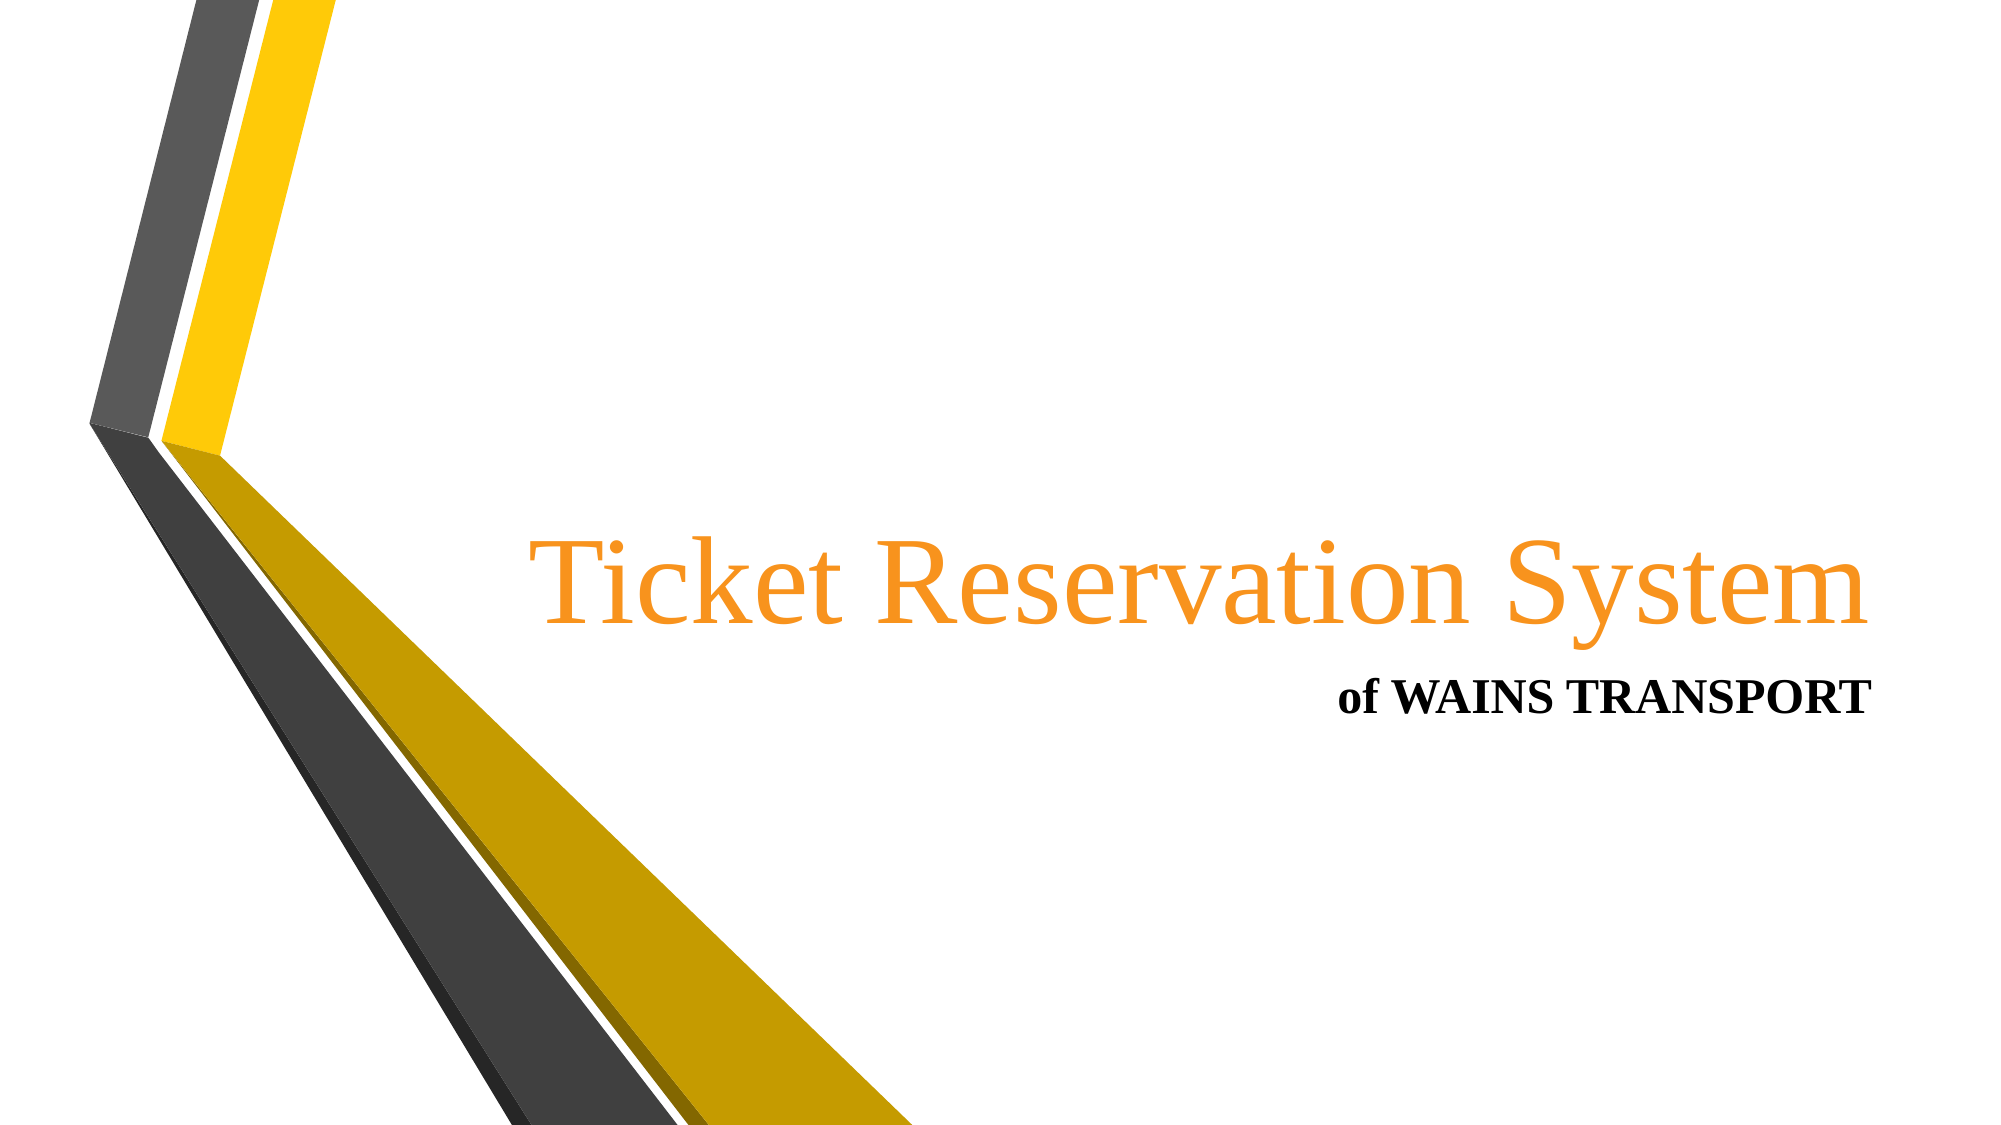

# Ticket Reservation System
of WAINS TRANSPORT